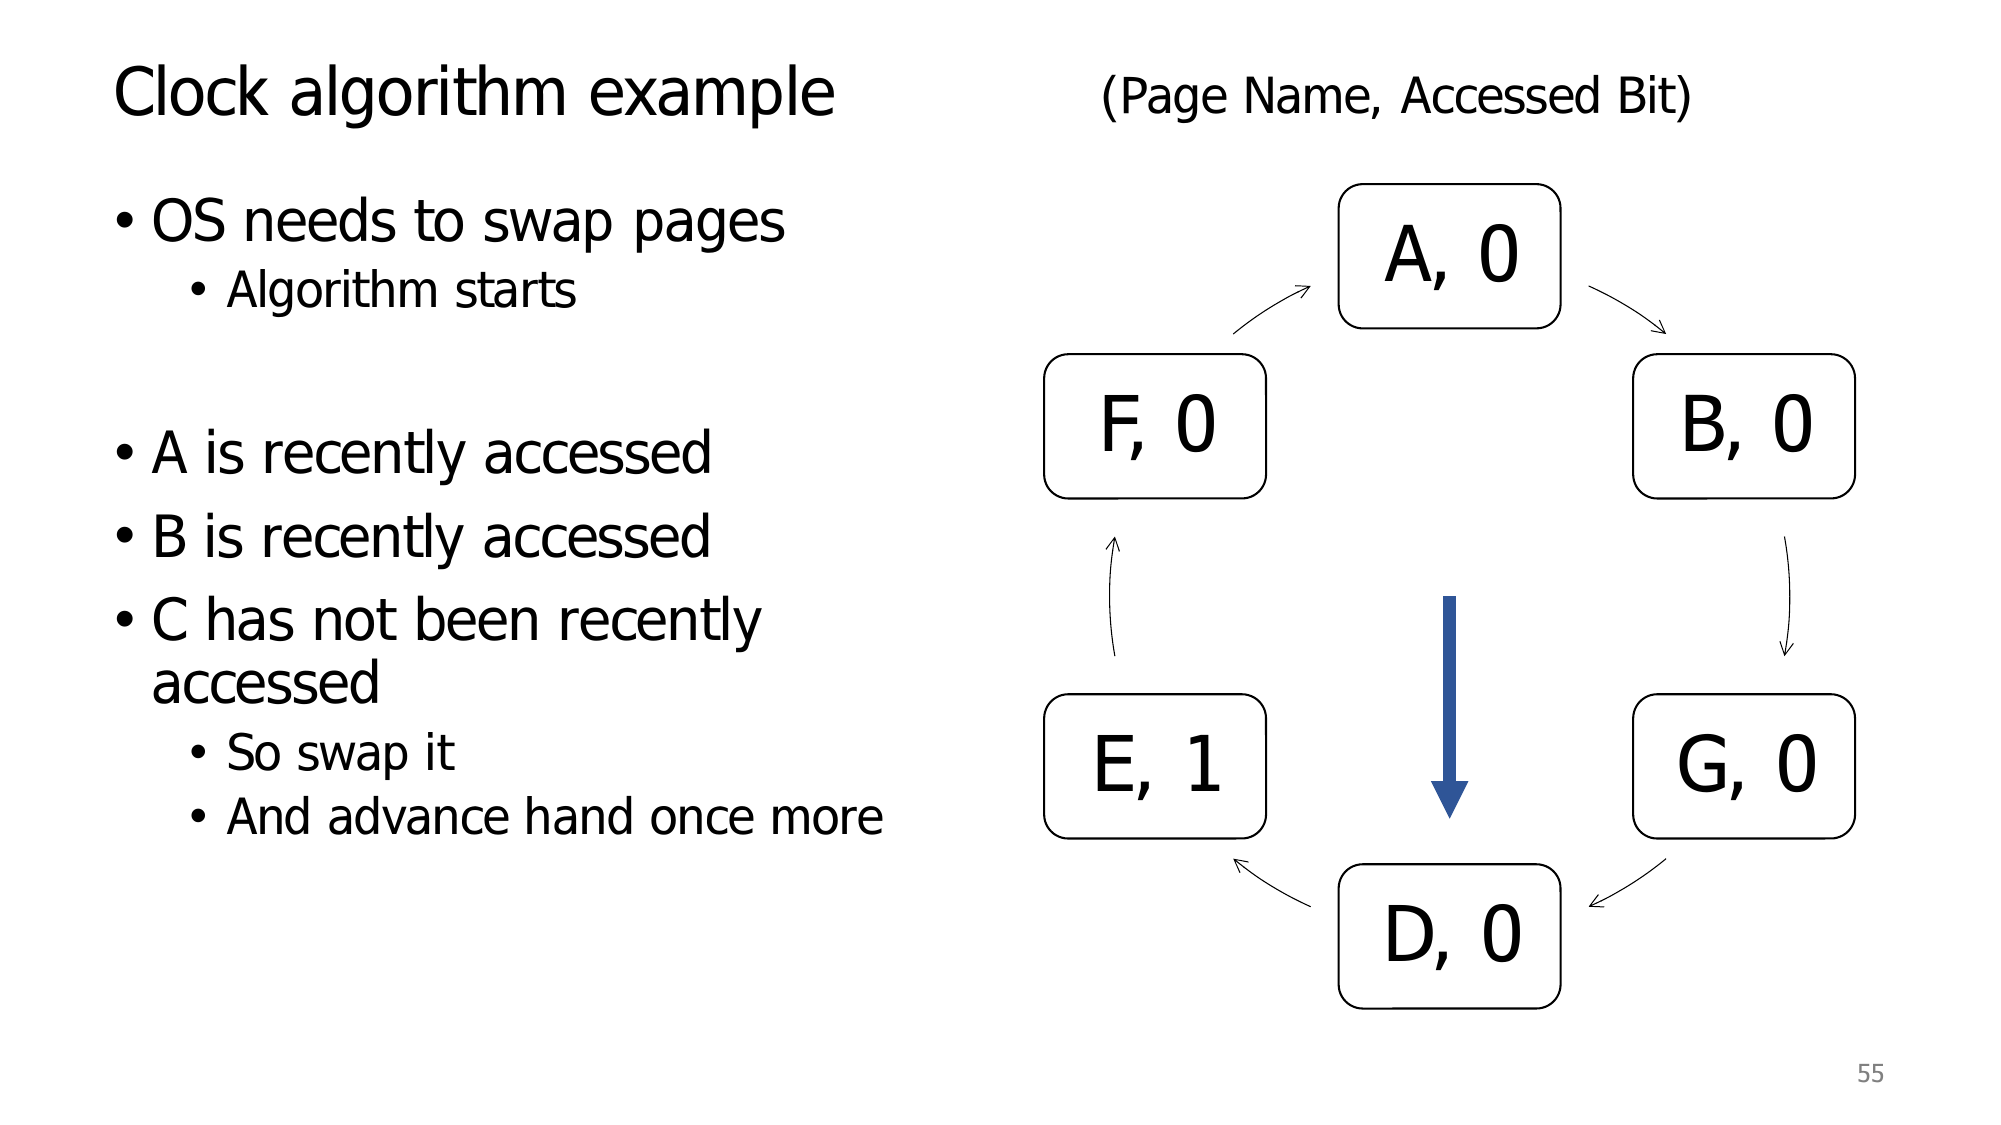

# Clock algorithm example
(Page Name, Accessed Bit)
OS needs to swap pages
Algorithm starts

A is recently accessed
B is recently accessed
C has not been recently accessed
So swap it
And advance hand once more
A, 0
B, 0
G, 0
D, 0
E, 1
F, 0
55